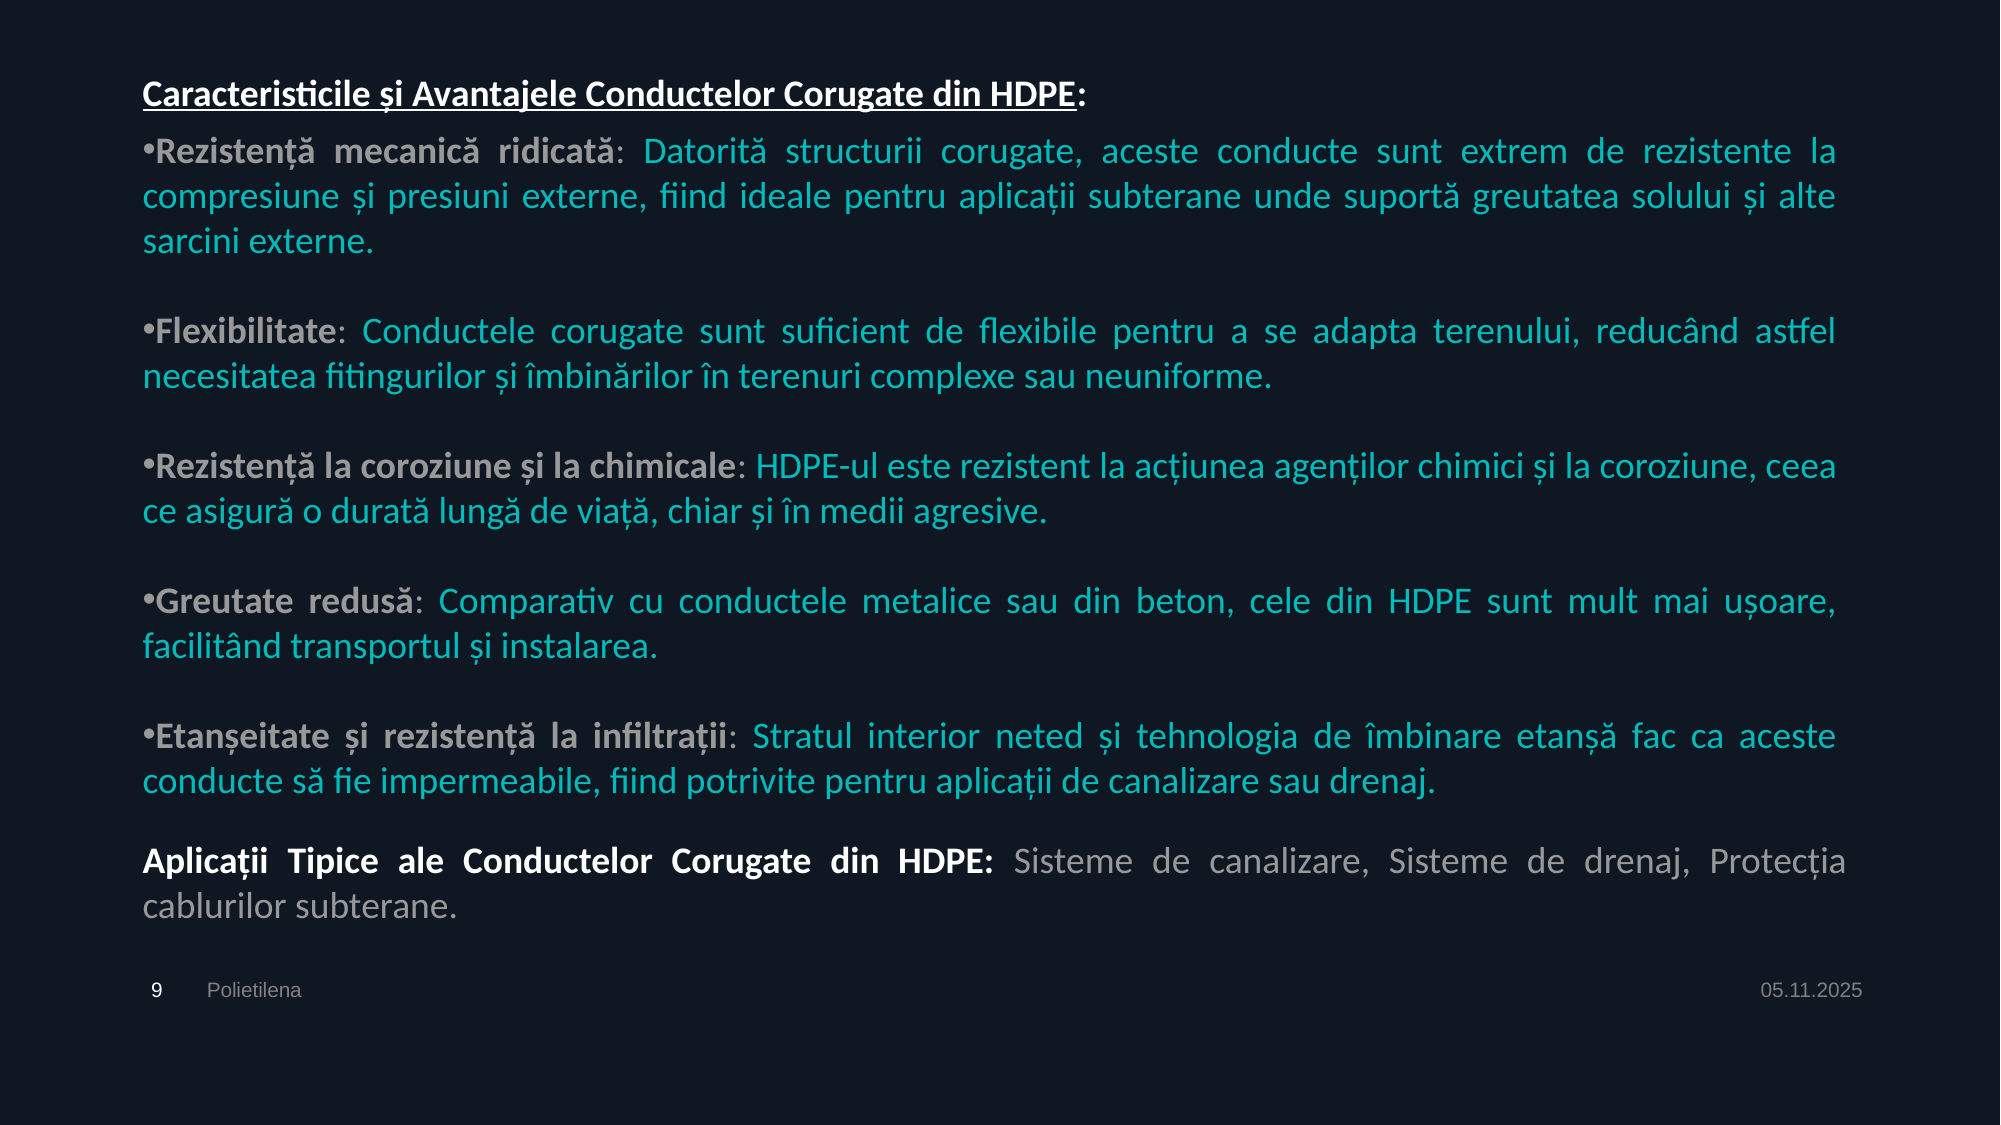

Caracteristicile și Avantajele Conductelor Corugate din HDPE:
Rezistență mecanică ridicată: Datorită structurii corugate, aceste conducte sunt extrem de rezistente la compresiune și presiuni externe, fiind ideale pentru aplicații subterane unde suportă greutatea solului și alte sarcini externe.

Flexibilitate: Conductele corugate sunt suficient de flexibile pentru a se adapta terenului, reducând astfel necesitatea fitingurilor și îmbinărilor în terenuri complexe sau neuniforme.

Rezistență la coroziune și la chimicale: HDPE-ul este rezistent la acțiunea agenților chimici și la coroziune, ceea ce asigură o durată lungă de viață, chiar și în medii agresive.

Greutate redusă: Comparativ cu conductele metalice sau din beton, cele din HDPE sunt mult mai ușoare, facilitând transportul și instalarea.

Etanșeitate și rezistență la infiltrații: Stratul interior neted și tehnologia de îmbinare etanșă fac ca aceste conducte să fie impermeabile, fiind potrivite pentru aplicații de canalizare sau drenaj.
Aplicații Tipice ale Conductelor Corugate din HDPE: Sisteme de canalizare, Sisteme de drenaj, Protecția cablurilor subterane.
Polietilena
05.11.2025
9